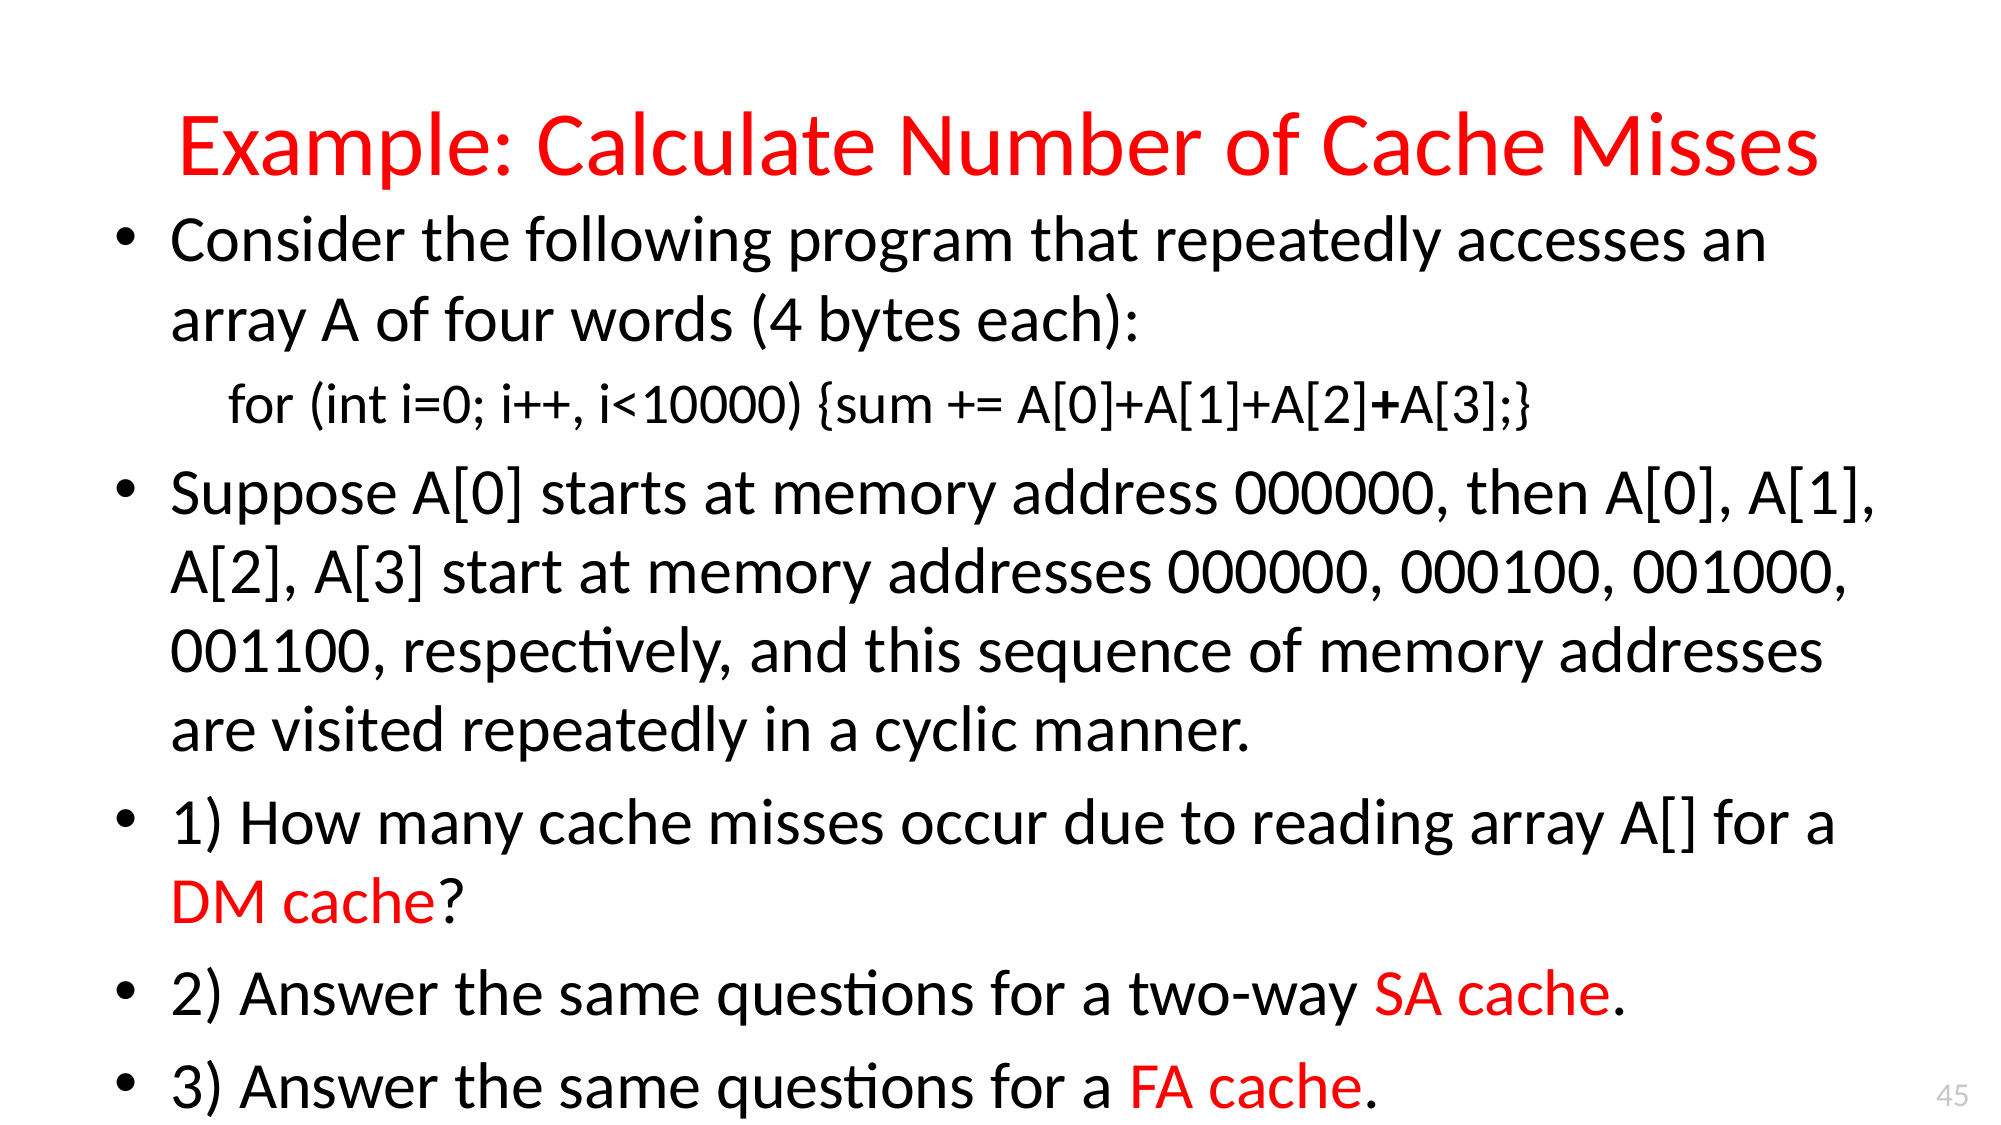

# Example: Calculate Number of Cache Misses
Consider the following program that repeatedly accesses an array A of four words (4 bytes each):
   for (int i=0; i++, i<10000) {sum += A[0]+A[1]+A[2]+A[3];}
Suppose A[0] starts at memory address 000000, then A[0], A[1], A[2], A[3] start at memory addresses 000000, 000100, 001000, 001100, respectively, and this sequence of memory addresses are visited repeatedly in a cyclic manner.
1) How many cache misses occur due to reading array A[] for a DM cache?
2) Answer the same questions for a two-way SA cache.
3) Answer the same questions for a FA cache.
45